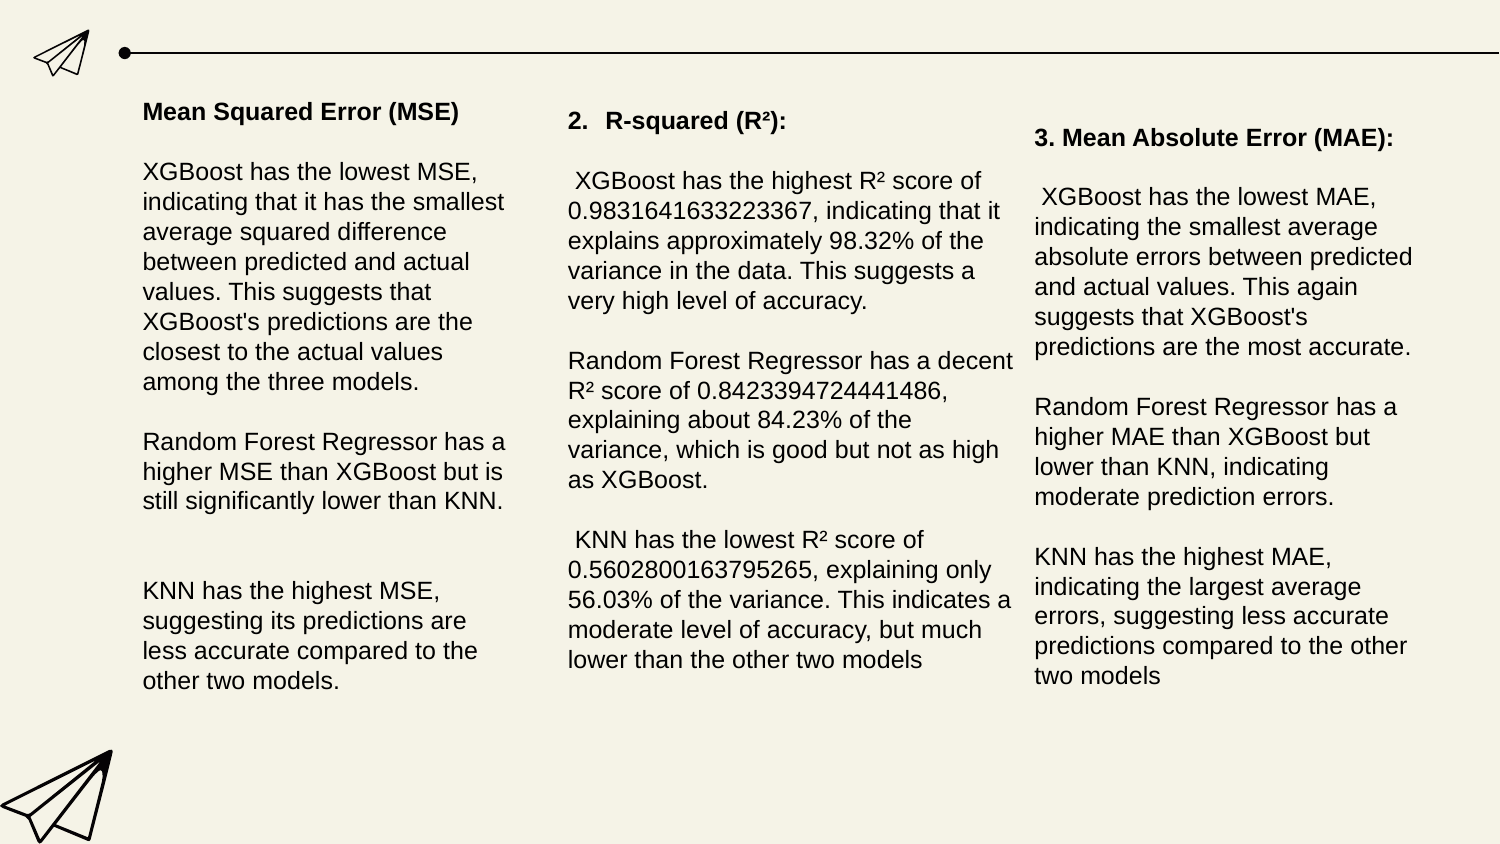

Mean Squared Error (MSE)

XGBoost has the lowest MSE, indicating that it has the smallest average squared difference between predicted and actual values. This suggests that XGBoost's predictions are the closest to the actual values among the three models.

Random Forest Regressor has a higher MSE than XGBoost but is still significantly lower than KNN.

KNN has the highest MSE, suggesting its predictions are less accurate compared to the other two models.
R-squared (R²):

 XGBoost has the highest R² score of 0.9831641633223367, indicating that it explains approximately 98.32% of the variance in the data. This suggests a very high level of accuracy.

Random Forest Regressor has a decent R² score of 0.8423394724441486, explaining about 84.23% of the variance, which is good but not as high as XGBoost.

 KNN has the lowest R² score of 0.5602800163795265, explaining only 56.03% of the variance. This indicates a moderate level of accuracy, but much lower than the other two models
3. Mean Absolute Error (MAE):

 XGBoost has the lowest MAE, indicating the smallest average absolute errors between predicted and actual values. This again suggests that XGBoost's predictions are the most accurate.

Random Forest Regressor has a higher MAE than XGBoost but lower than KNN, indicating moderate prediction errors.

KNN has the highest MAE, indicating the largest average errors, suggesting less accurate predictions compared to the other two models